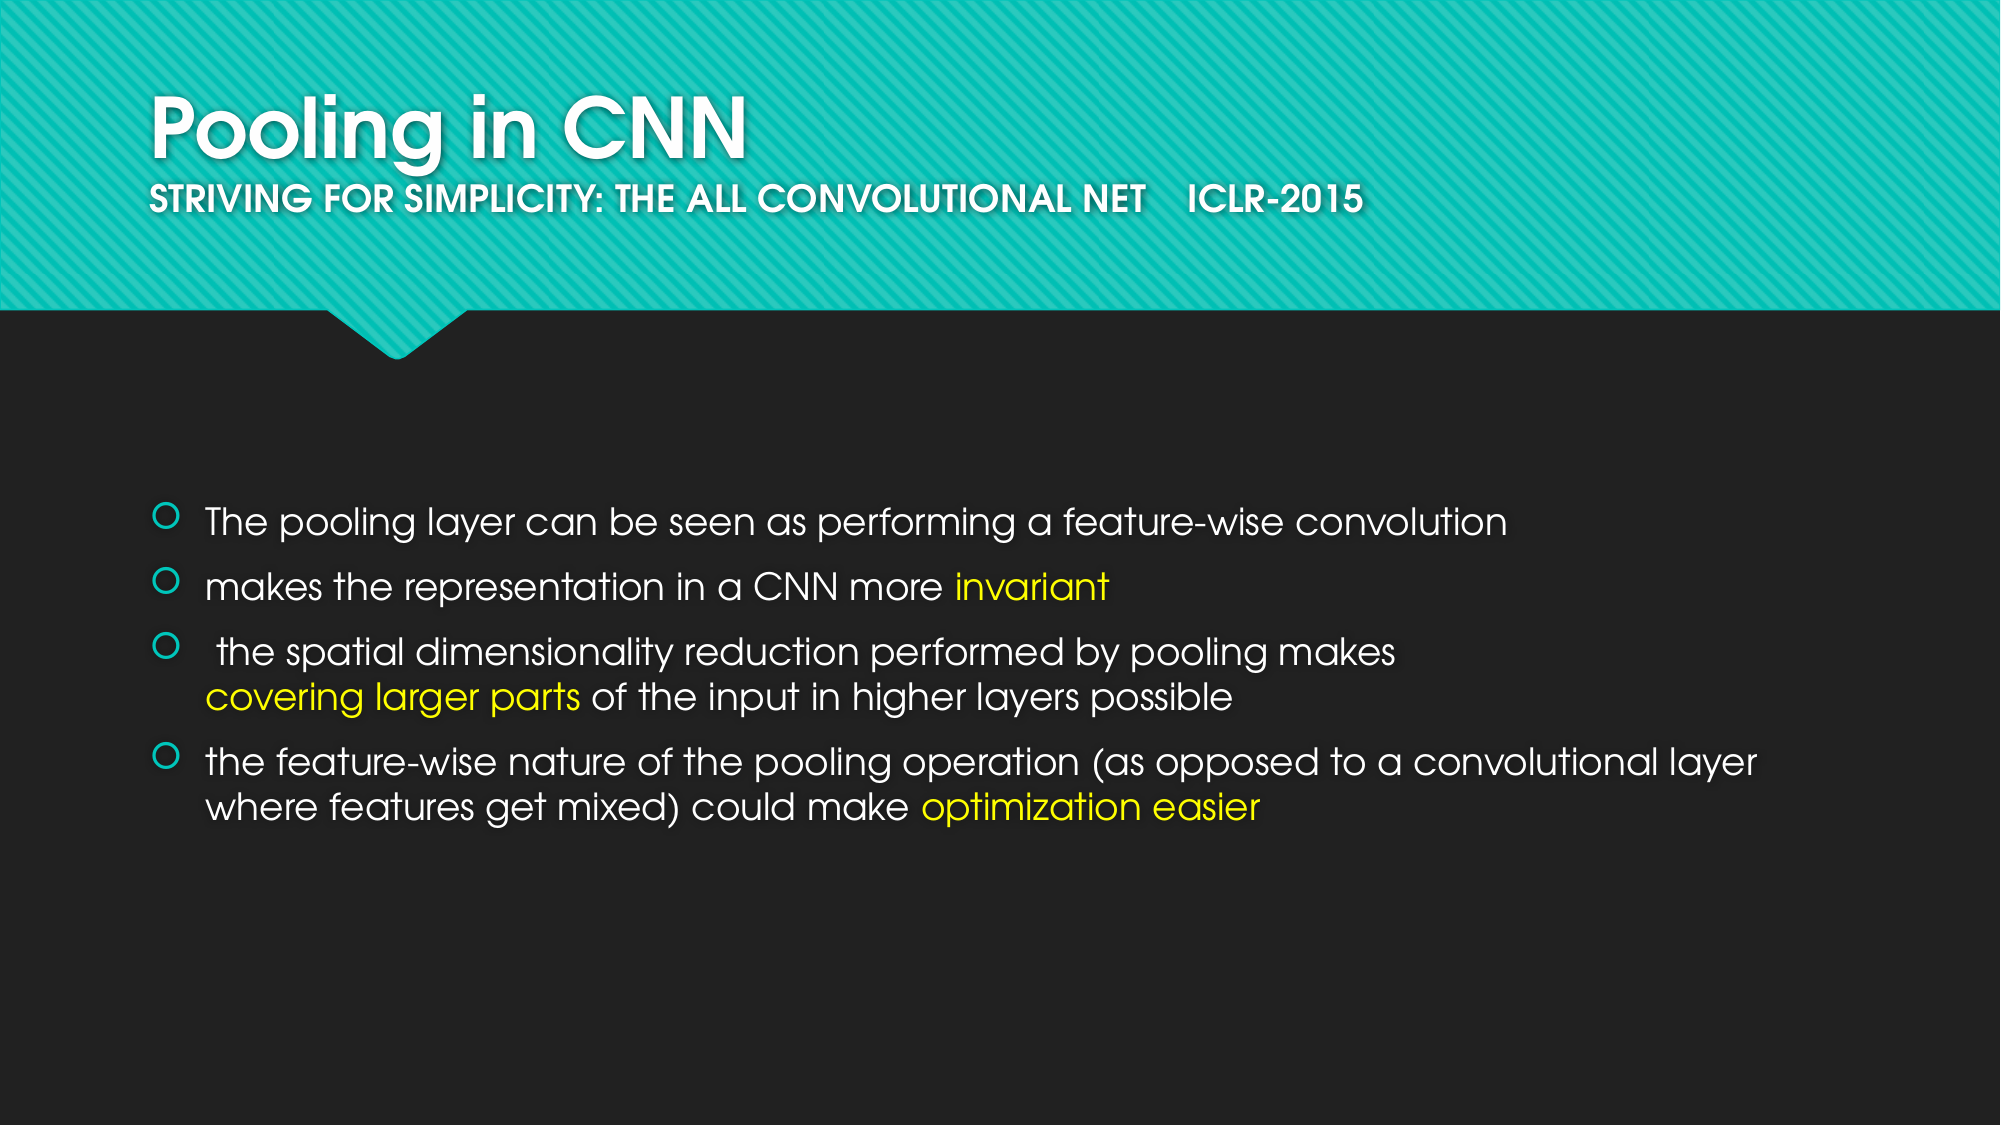

# Pooling in CNN STRIVING FOR SIMPLICITY: THE ALL CONVOLUTIONAL NET    ICLR-2015
The pooling layer can be seen as performing a feature-wise convolution
makes the representation in a CNN more invariant
 the spatial dimensionality reduction performed by pooling makes 
covering larger parts of the input in higher layers possible
the feature-wise nature of the pooling operation (as opposed to a convolutional layer where features get mixed) could make optimization easier